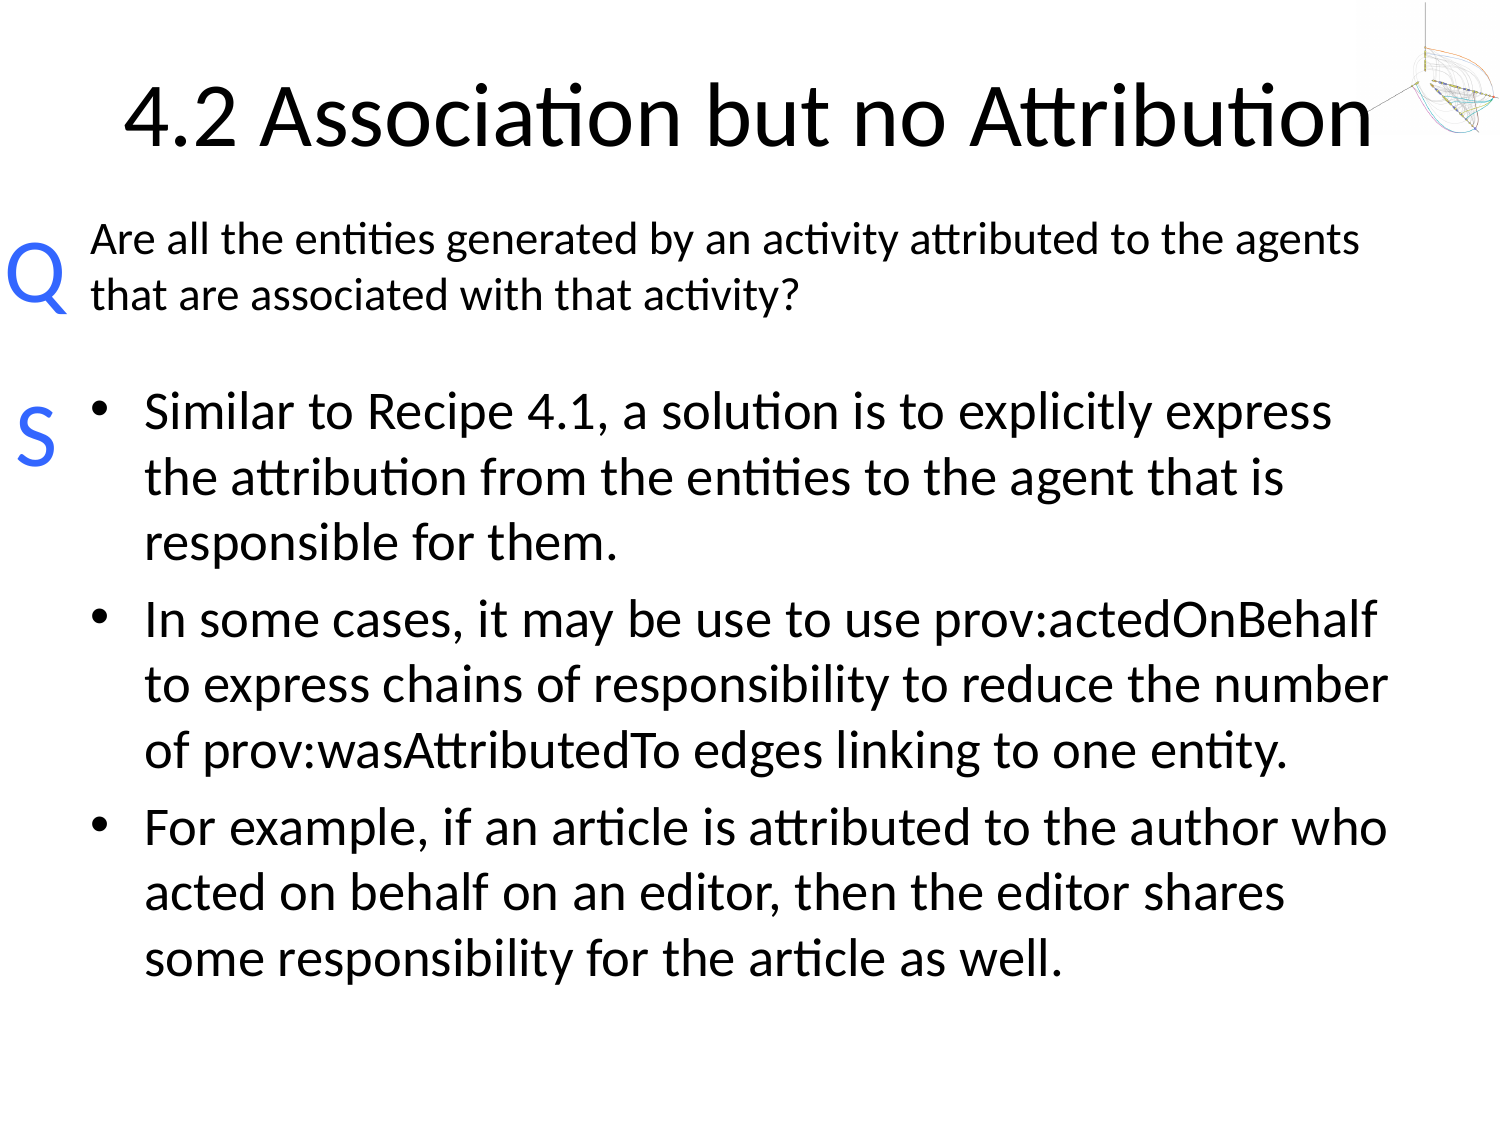

# 4.2 Association but no Attribution
Are all the entities generated by an activity attributed to the agents that are associated with that activity?

Similar to Recipe 4.1, a solution is to explicitly express the attribution from the entities to the agent that is responsible for them.
In some cases, it may be use to use prov:actedOnBehalf to express chains of responsibility to reduce the number of prov:wasAttributedTo edges linking to one entity.
For example, if an article is attributed to the author who acted on behalf on an editor, then the editor shares some responsibility for the article as well.